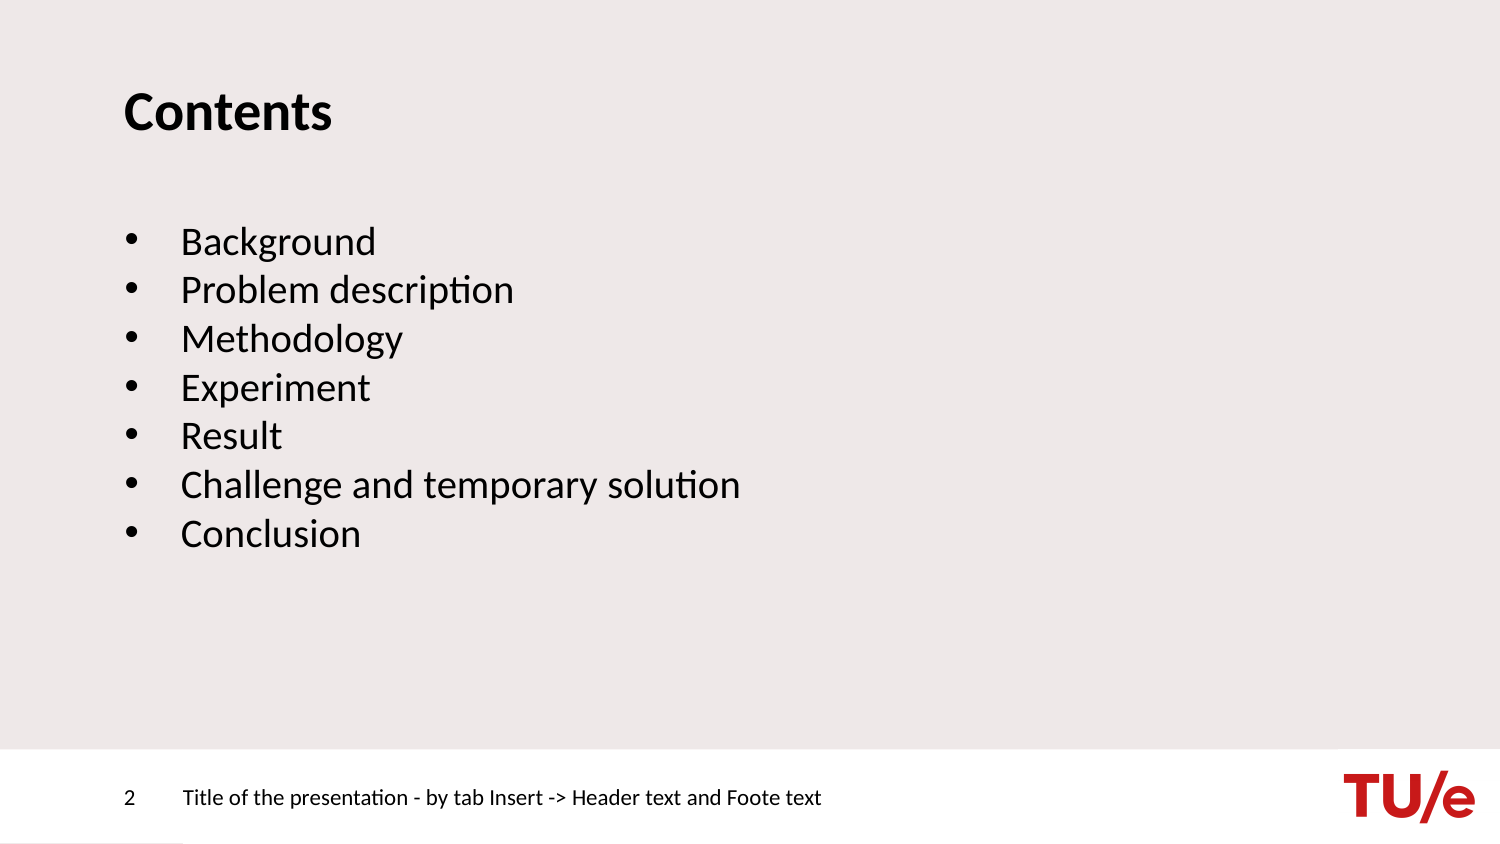

# Contents
Background
Problem description
Methodology
Experiment
Result
Challenge and temporary solution
Conclusion

2
Title of the presentation - by tab Insert -> Header text and Foote text